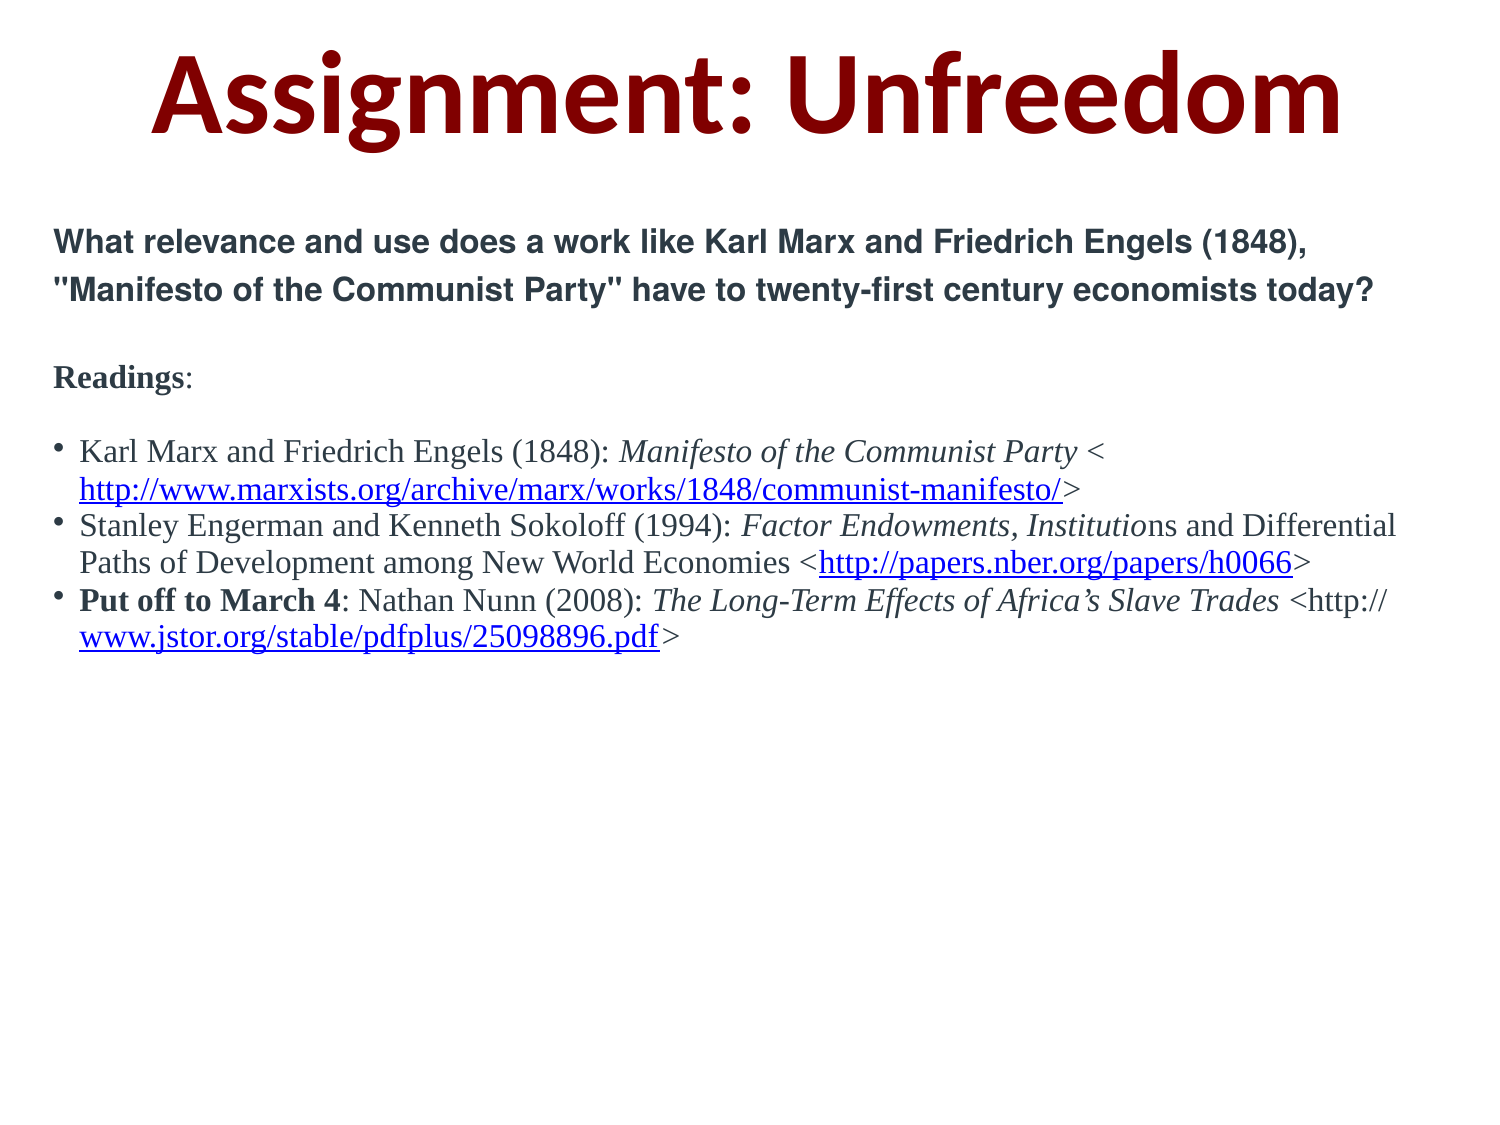

Assignment: Unfreedom
What relevance and use does a work like Karl Marx and Friedrich Engels (1848), "Manifesto of the Communist Party" have to twenty-first century economists today?

Readings:

Karl Marx and Friedrich Engels (1848): Manifesto of the Communist Party <http://www.marxists.org/archive/marx/works/1848/communist-manifesto/>
Stanley Engerman and Kenneth Sokoloff (1994): Factor Endowments, Institutions and Differential Paths of Development among New World Economies <http://papers.nber.org/papers/h0066>
Put off to March 4: Nathan Nunn (2008): The Long-Term Effects of Africa’s Slave Trades <http://www.jstor.org/stable/pdfplus/25098896.pdf>